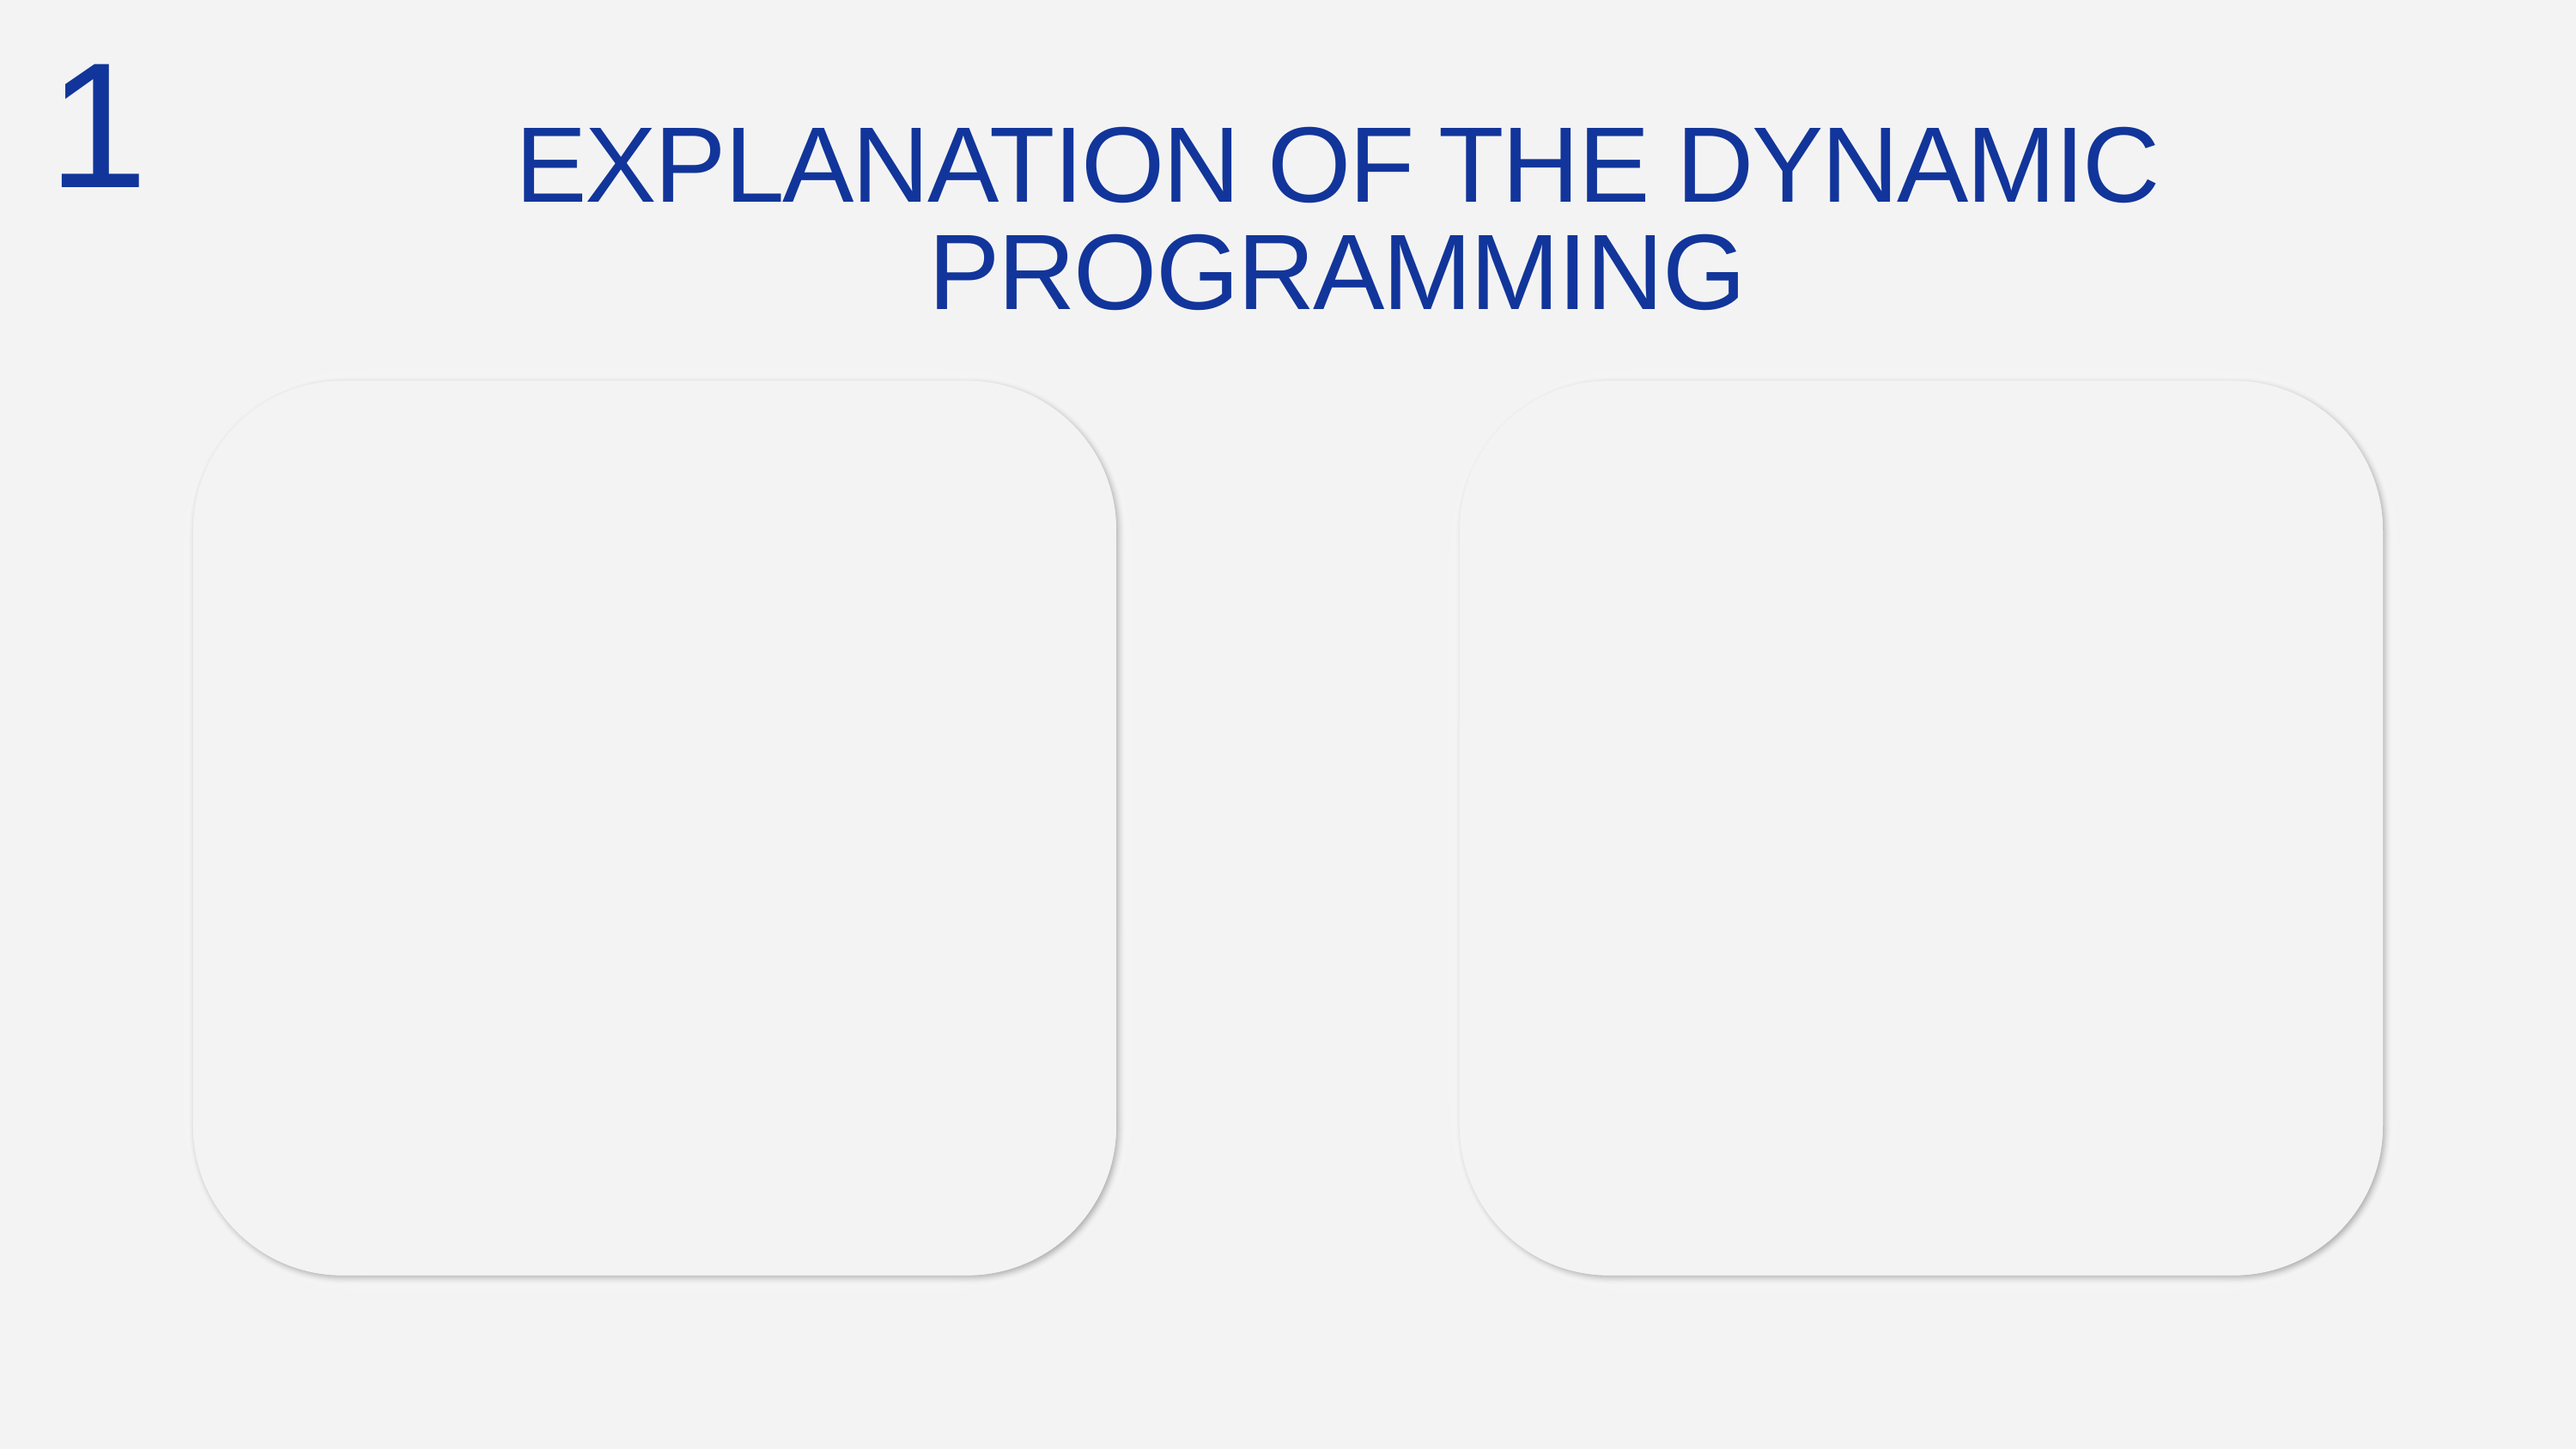

1
EXPLANATION OF THE DYNAMIC PROGRAMMING
1.

1.